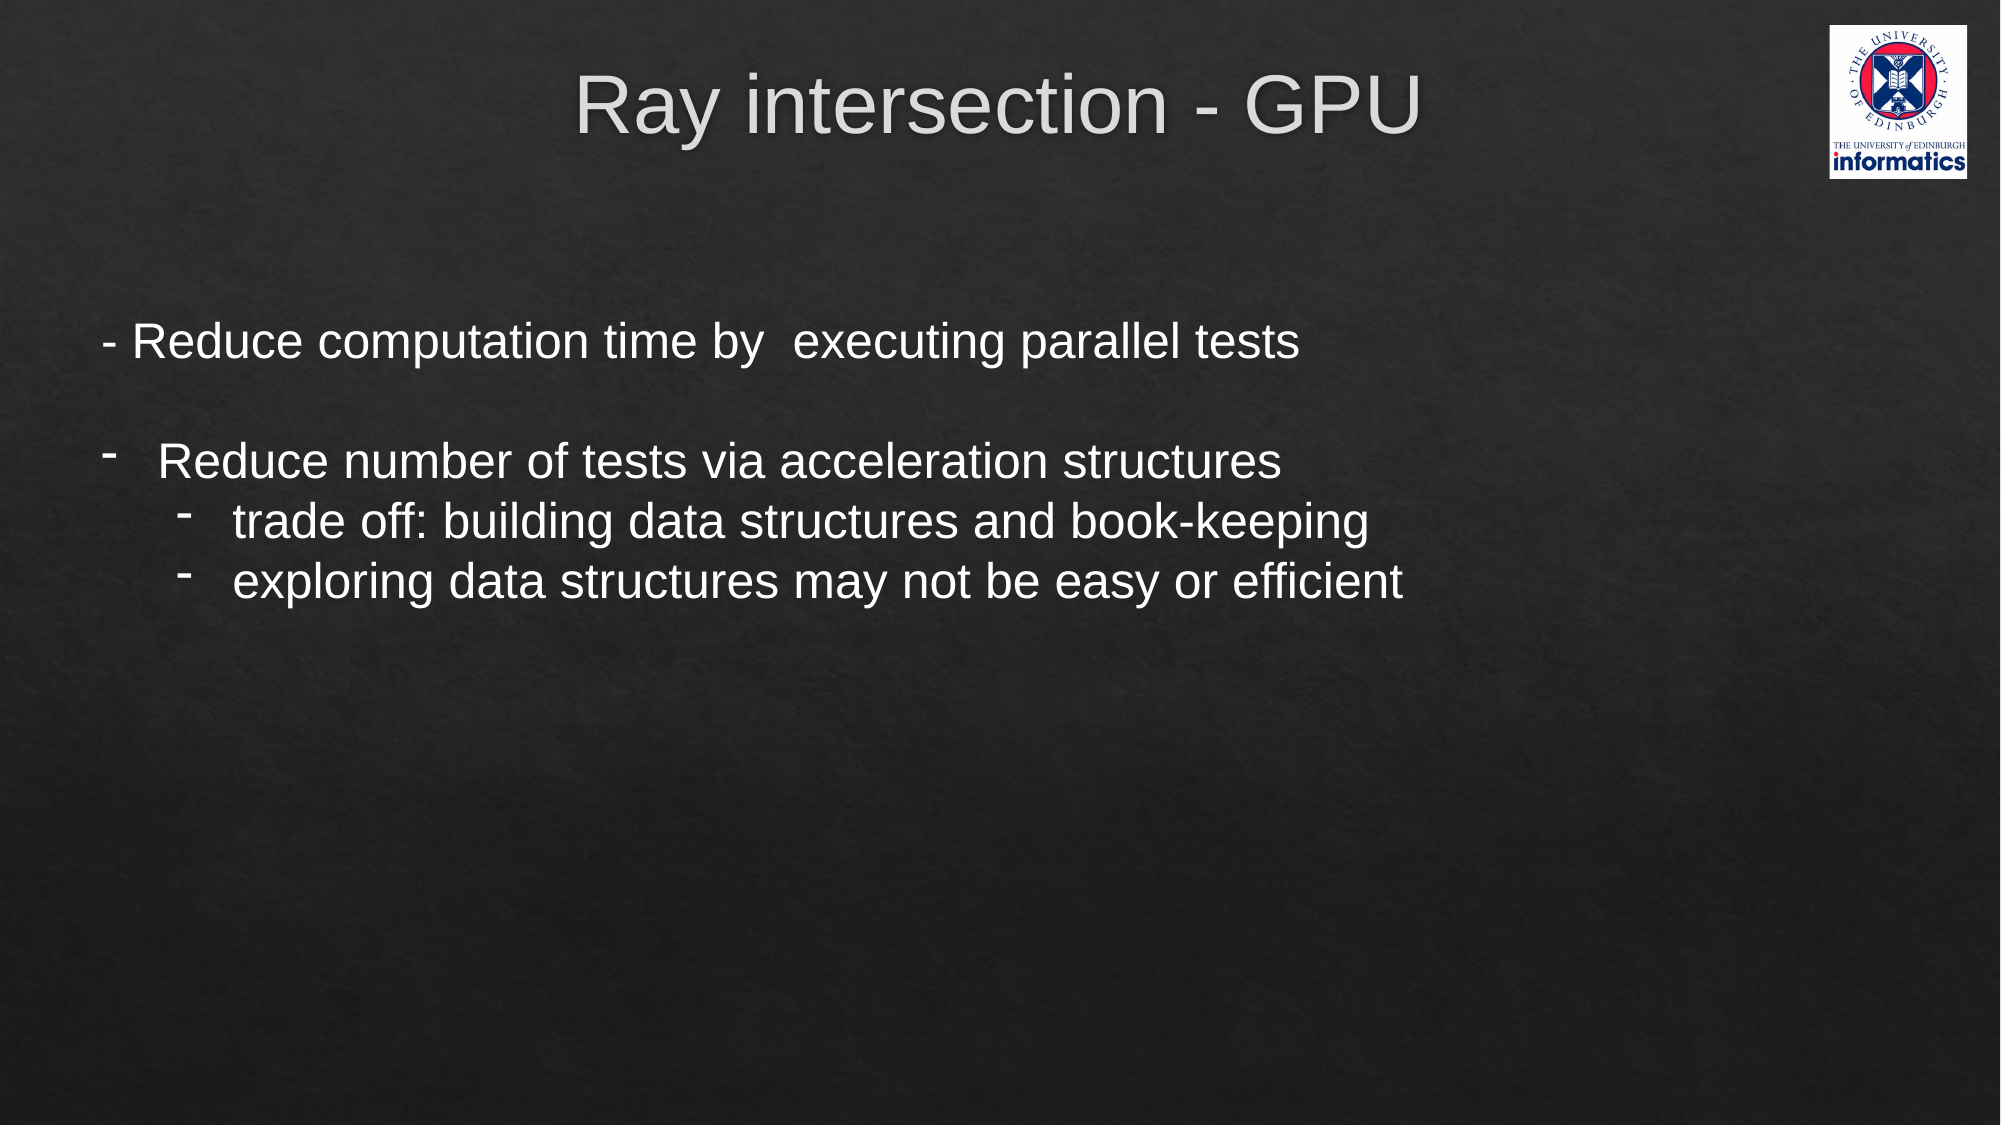

# Ray intersection - GPU
- Reduce computation time by  executing parallel tests

Reduce number of tests via acceleration structures
trade off: building data structures and book-keeping
exploring data structures may not be easy or efficient